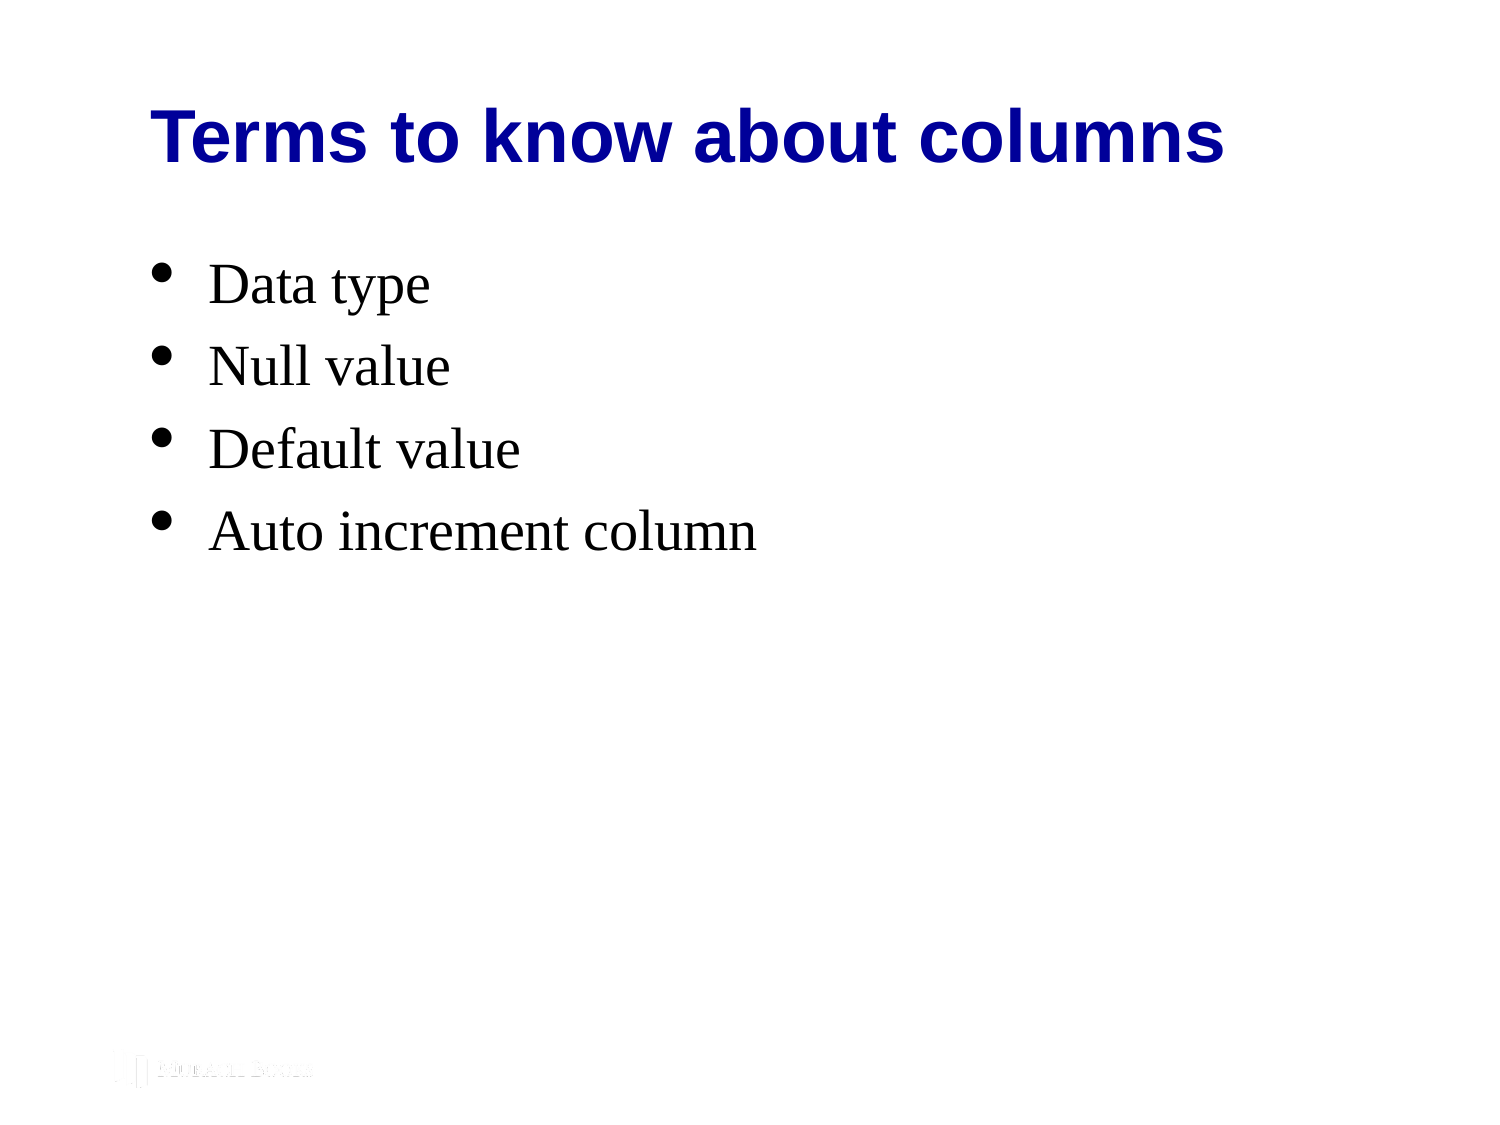

# Terms to know about columns
Data type
Null value
Default value
Auto increment column

© 2019, Mike Murach & Associates, Inc.
Murach's MySQL 3rd Edition

C1, Slide 20